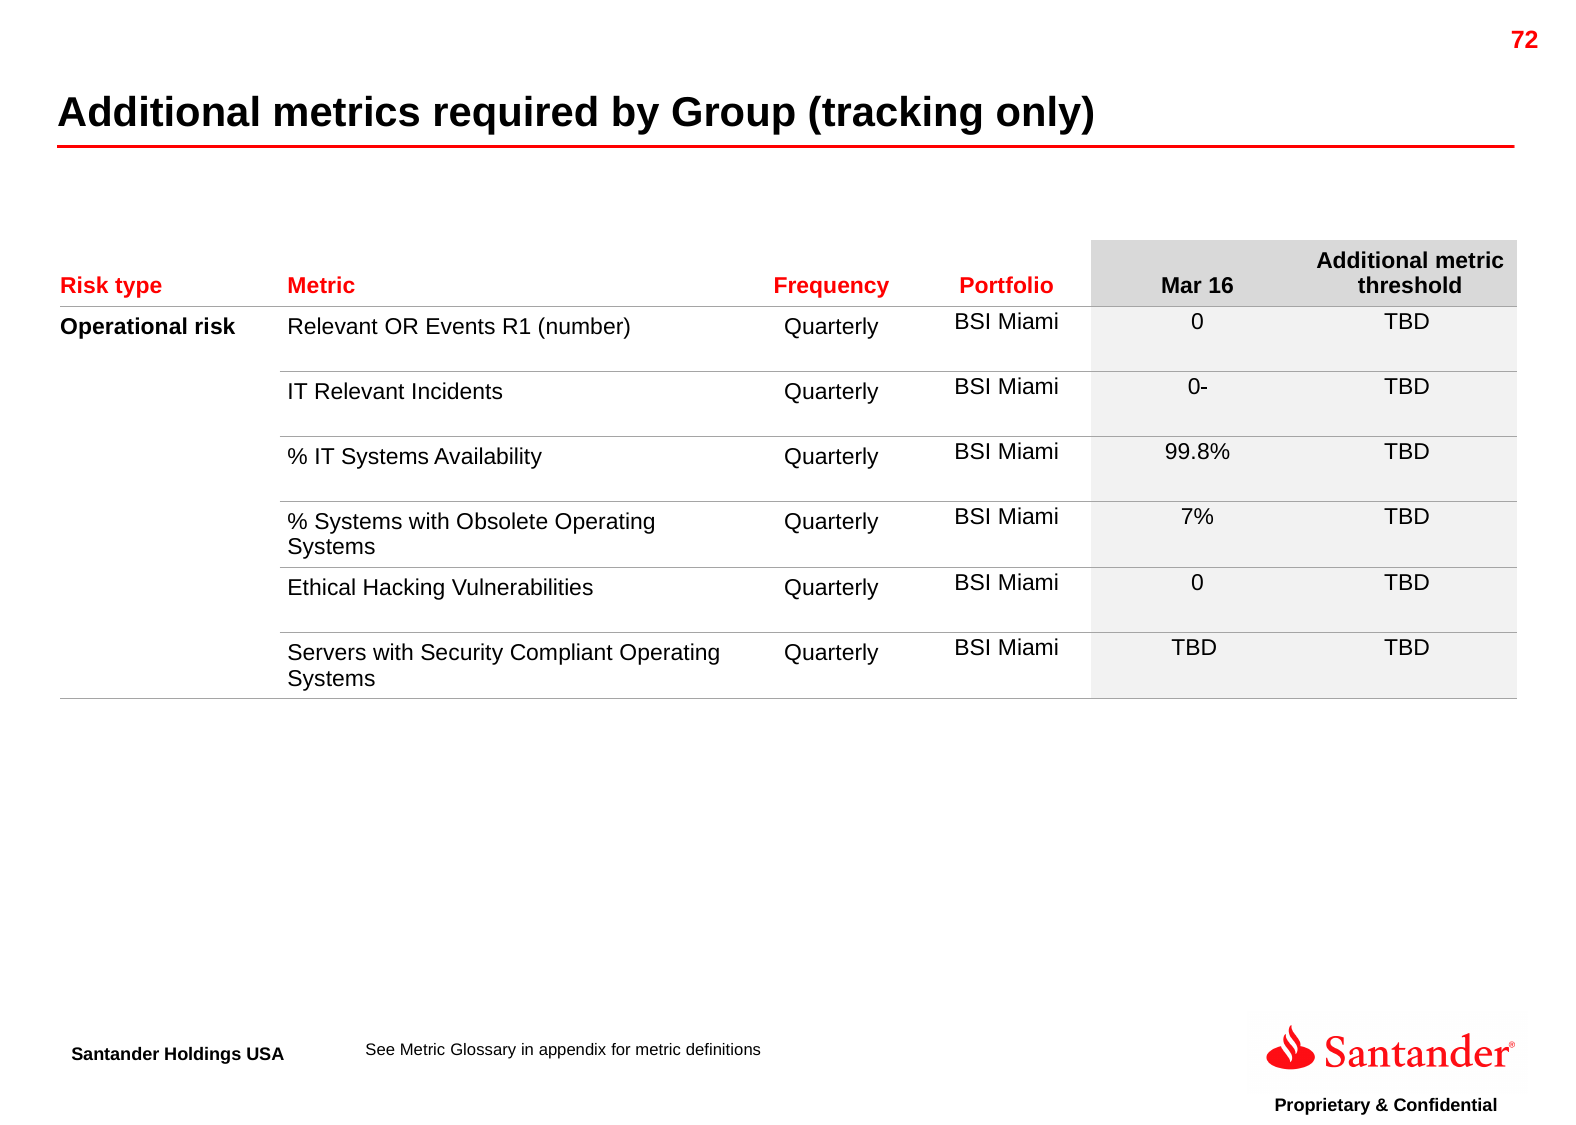

Additional metrics required by Group (tracking only)
| Risk type | Metric | Frequency | Portfolio | Mar 16 | Additional metric threshold |
| --- | --- | --- | --- | --- | --- |
| Operational risk | Relevant OR Events R1 (number) | Quarterly | BSI Miami | 0 | TBD |
|  | IT Relevant Incidents | Quarterly | BSI Miami | 0 | TBD |
|  | % IT Systems Availability | Quarterly | BSI Miami | 99.8% | TBD |
|  | % Systems with Obsolete Operating Systems | Quarterly | BSI Miami | 7% | TBD |
|  | Ethical Hacking Vulnerabilities | Quarterly | BSI Miami | 0 | TBD |
|  | Servers with Security Compliant Operating Systems | Quarterly | BSI Miami | TBD | TBD |
See Metric Glossary in appendix for metric definitions